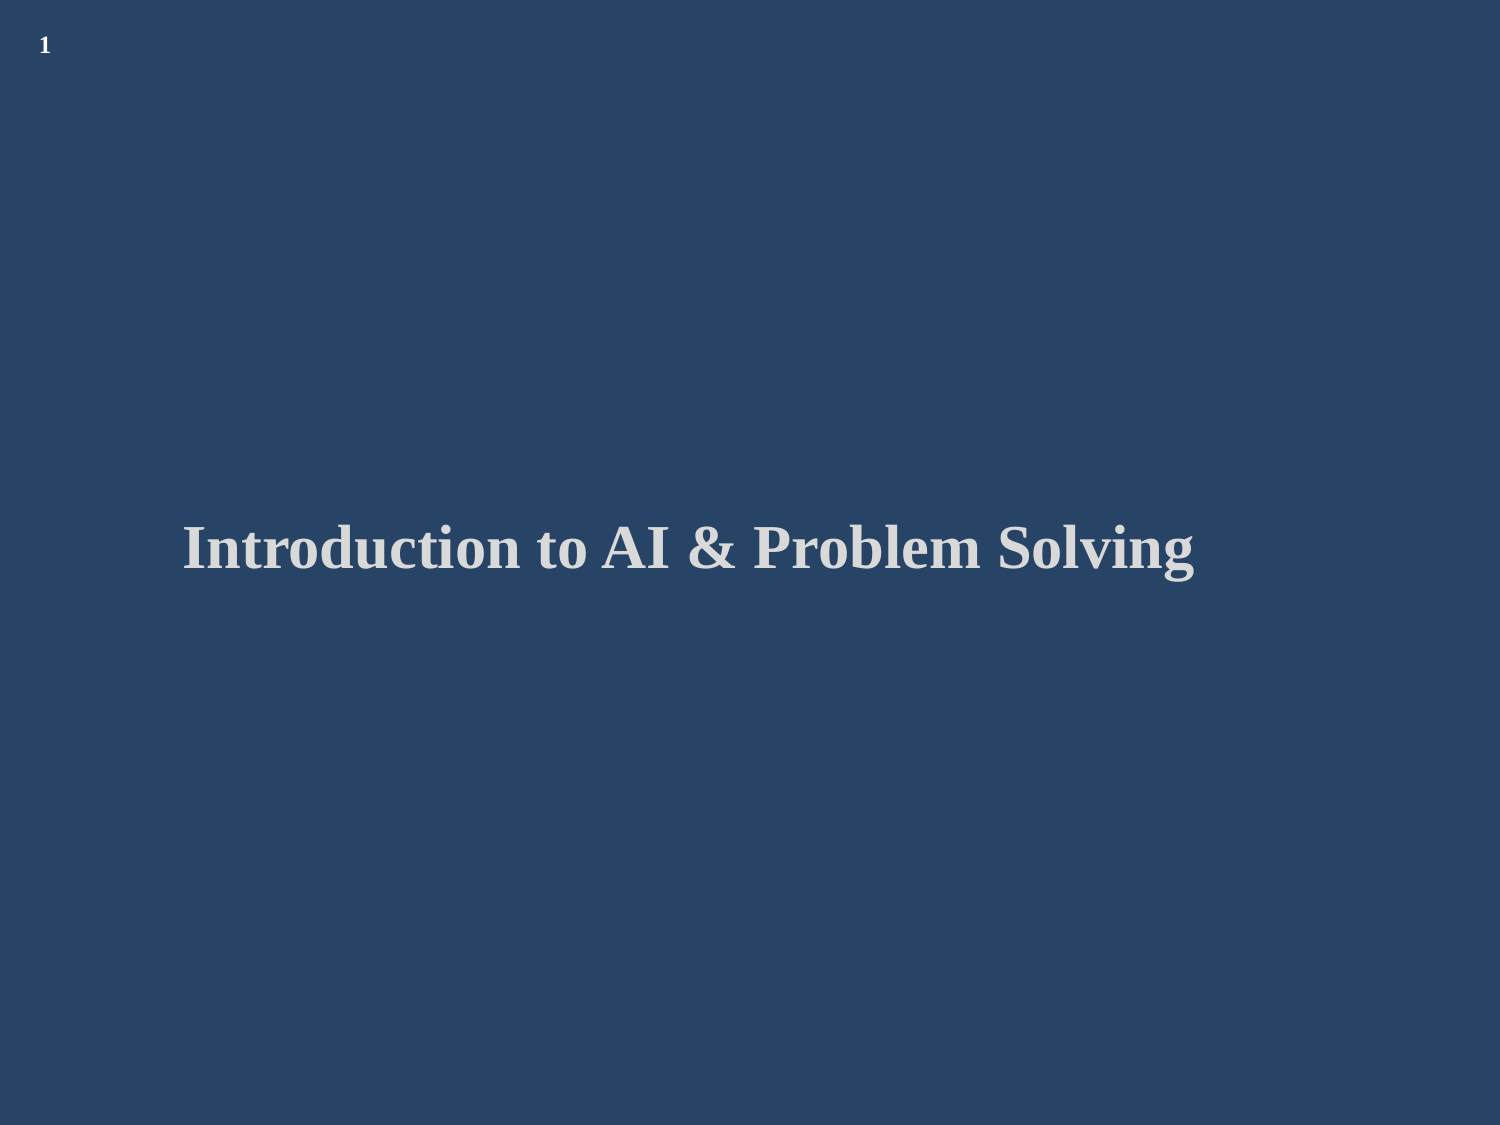

1

	Introduction to AI & Problem Solving